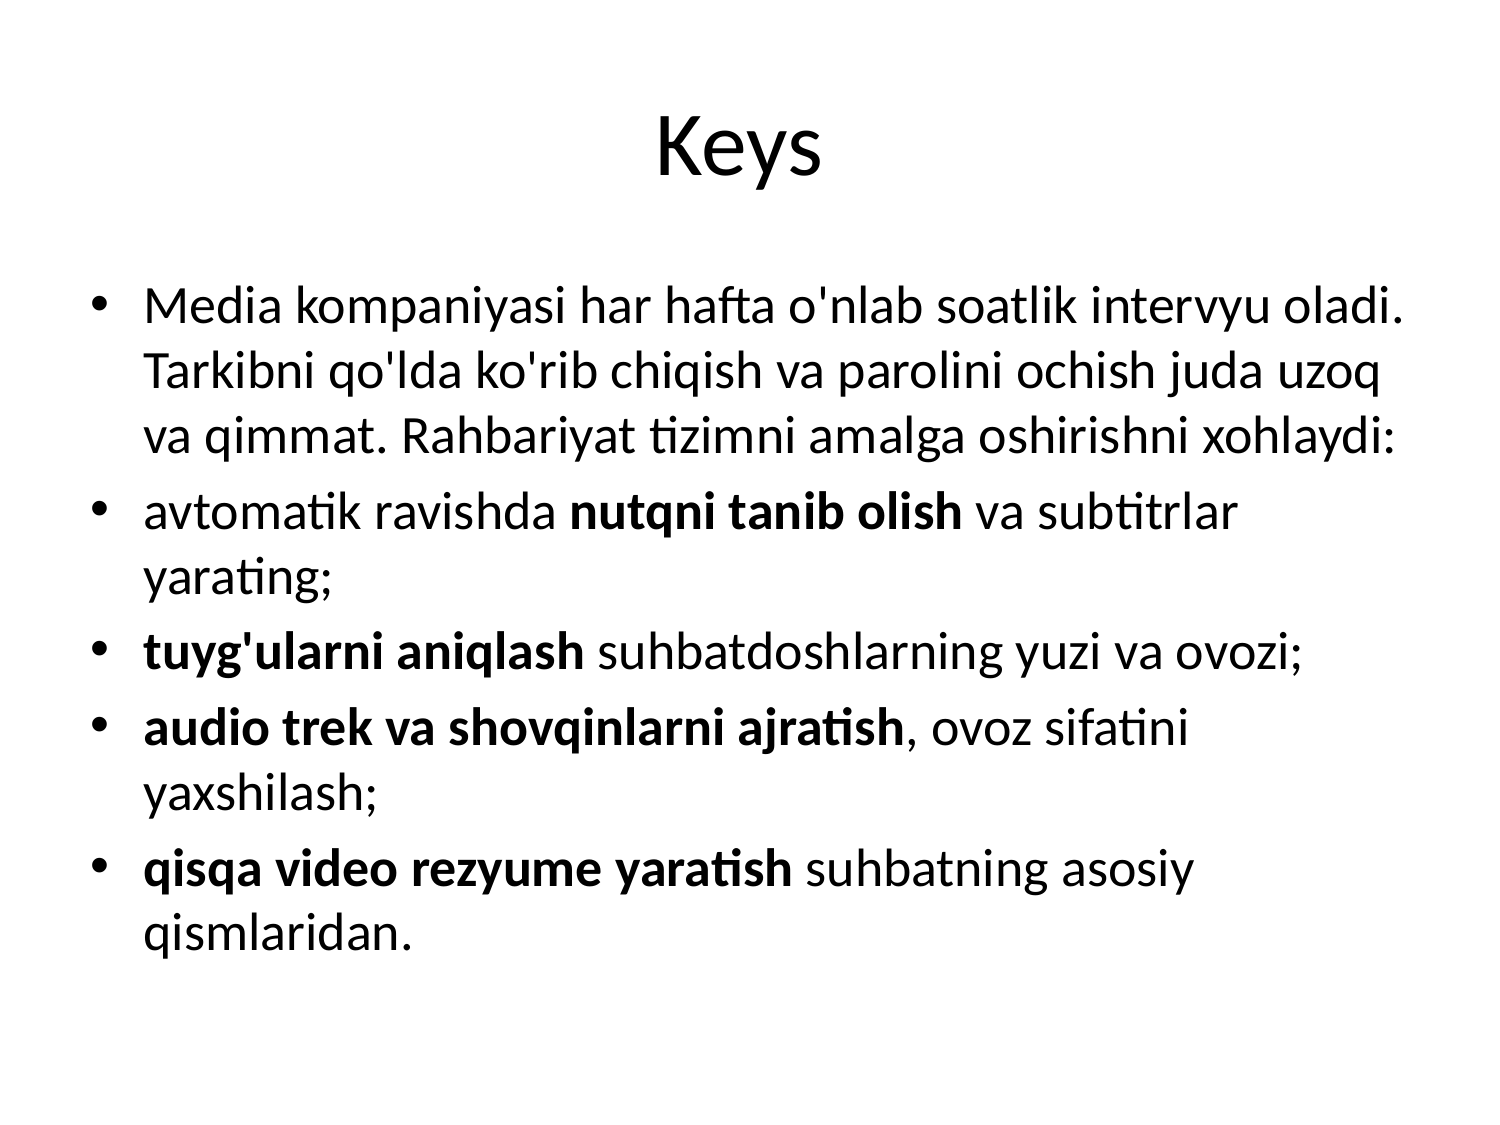

# Keys
Media kompaniyasi har hafta o'nlab soatlik intervyu oladi. Tarkibni qo'lda ko'rib chiqish va parolini ochish juda uzoq va qimmat. Rahbariyat tizimni amalga oshirishni xohlaydi:
avtomatik ravishda nutqni tanib olish va subtitrlar yarating;
tuyg'ularni aniqlash suhbatdoshlarning yuzi va ovozi;
audio trek va shovqinlarni ajratish, ovoz sifatini yaxshilash;
qisqa video rezyume yaratish suhbatning asosiy qismlaridan.